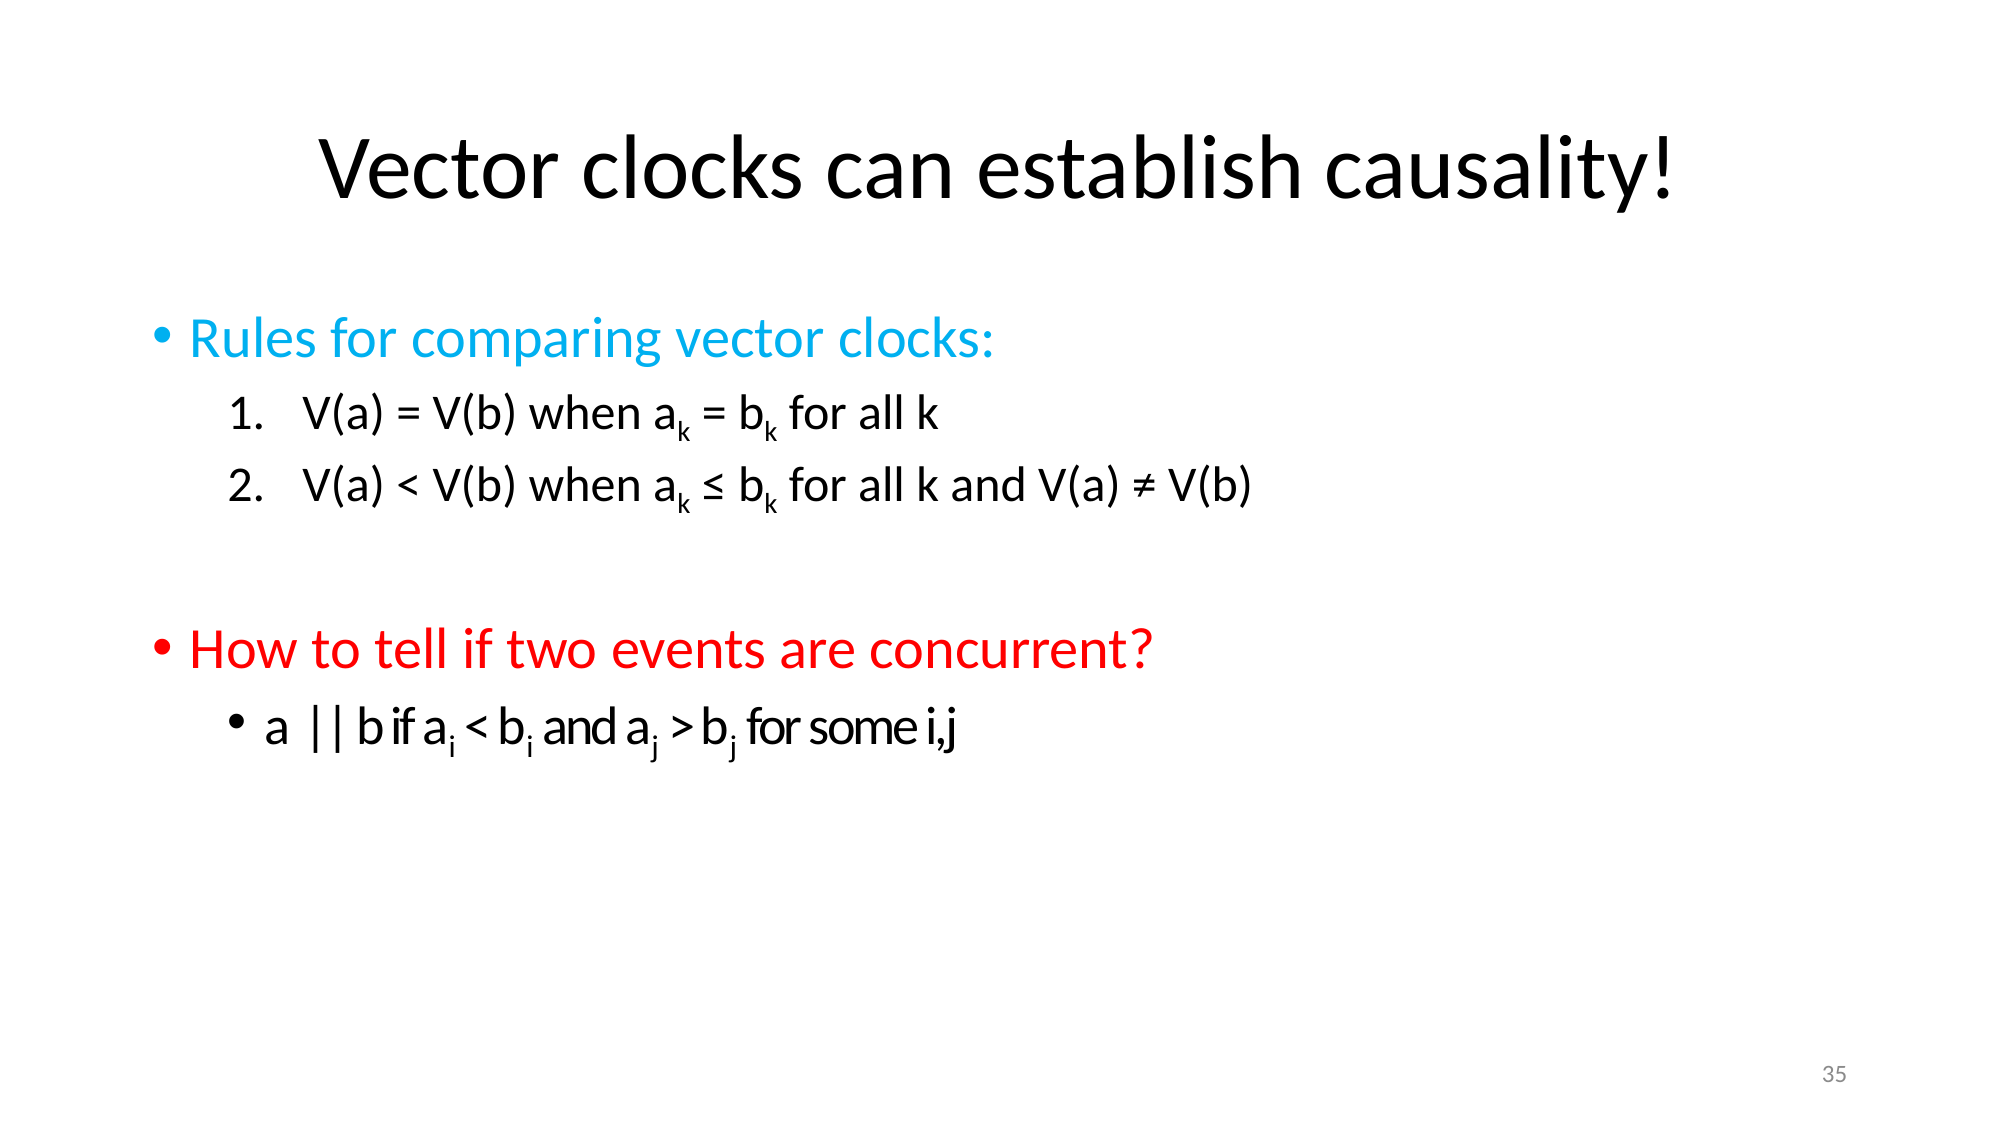

# Vector clocks can establish causality!
Rules for comparing vector clocks:
V(a) = V(b) when ak = bk for all k
V(a) < V(b) when ak ≤ bk for all k and V(a) ≠ V(b)

How to tell if two events are concurrent?
a || b if ai < bi and aj > bj for some i,j

35